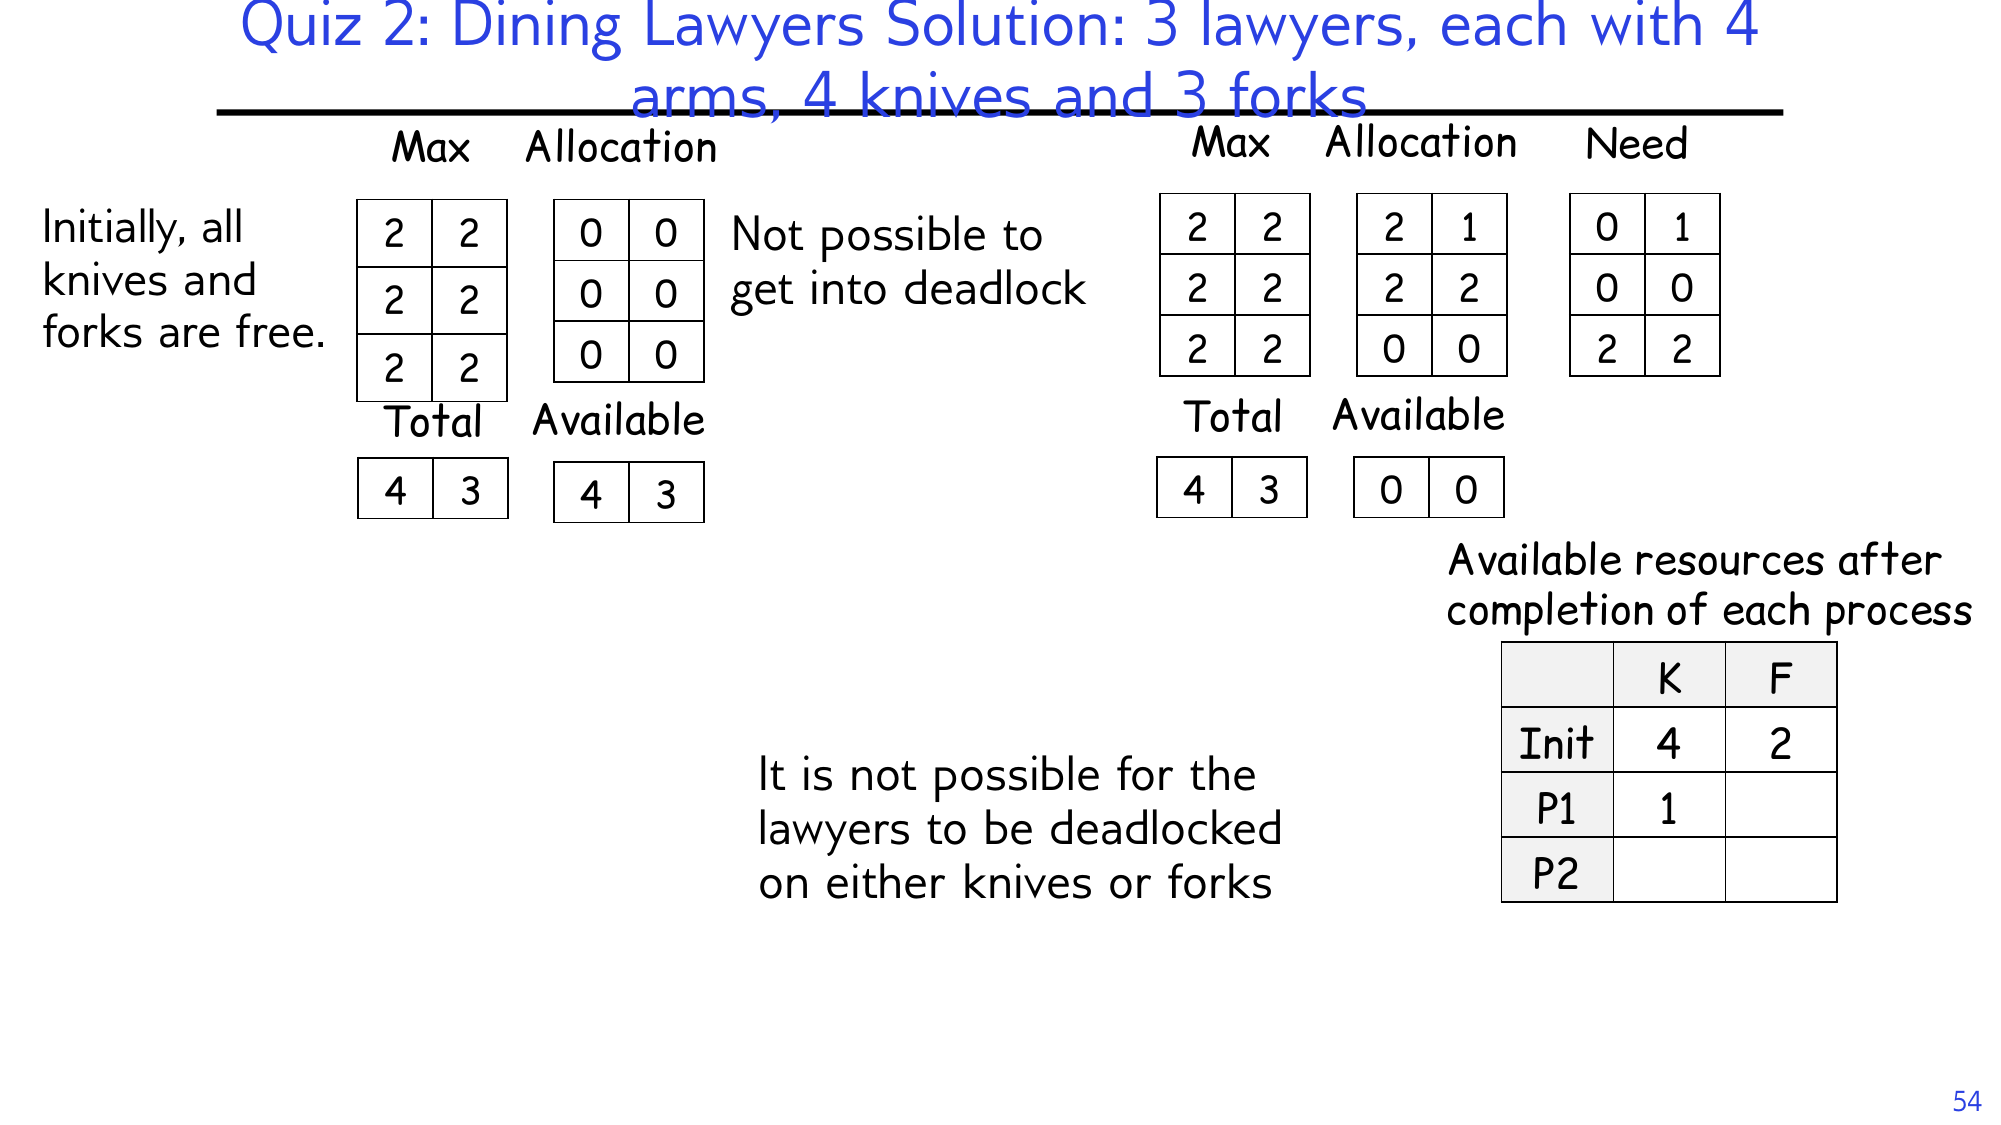

# Quiz 2: Dining Lawyers Solution: 3 lawyers, each with 4 arms, 4 knives and 3 forks
Max
Allocation
Need
Max
Allocation
| 2 | 2 |
| --- | --- |
| 2 | 2 |
| 2 | 2 |
| 2 | 1 |
| --- | --- |
| 2 | 2 |
| 0 | 0 |
| 0 | 1 |
| --- | --- |
| 0 | 0 |
| 2 | 2 |
Initially, all knives and forks are free.
| 2 | 2 |
| --- | --- |
| 2 | 2 |
| 2 | 2 |
| 0 | 0 |
| --- | --- |
| 0 | 0 |
| 0 | 0 |
Not possible to get into deadlock
Available
Total
Available
Total
| 4 | 3 |
| --- | --- |
| 0 | 0 |
| --- | --- |
| 4 | 3 |
| --- | --- |
| 4 | 3 |
| --- | --- |
Available resources after completion of each process
|  | K | F |
| --- | --- | --- |
| Init | 4 | 2 |
| P1 | 1 |  |
| P2 |  |  |
It is not possible for the lawyers to be deadlocked on either knives or forks